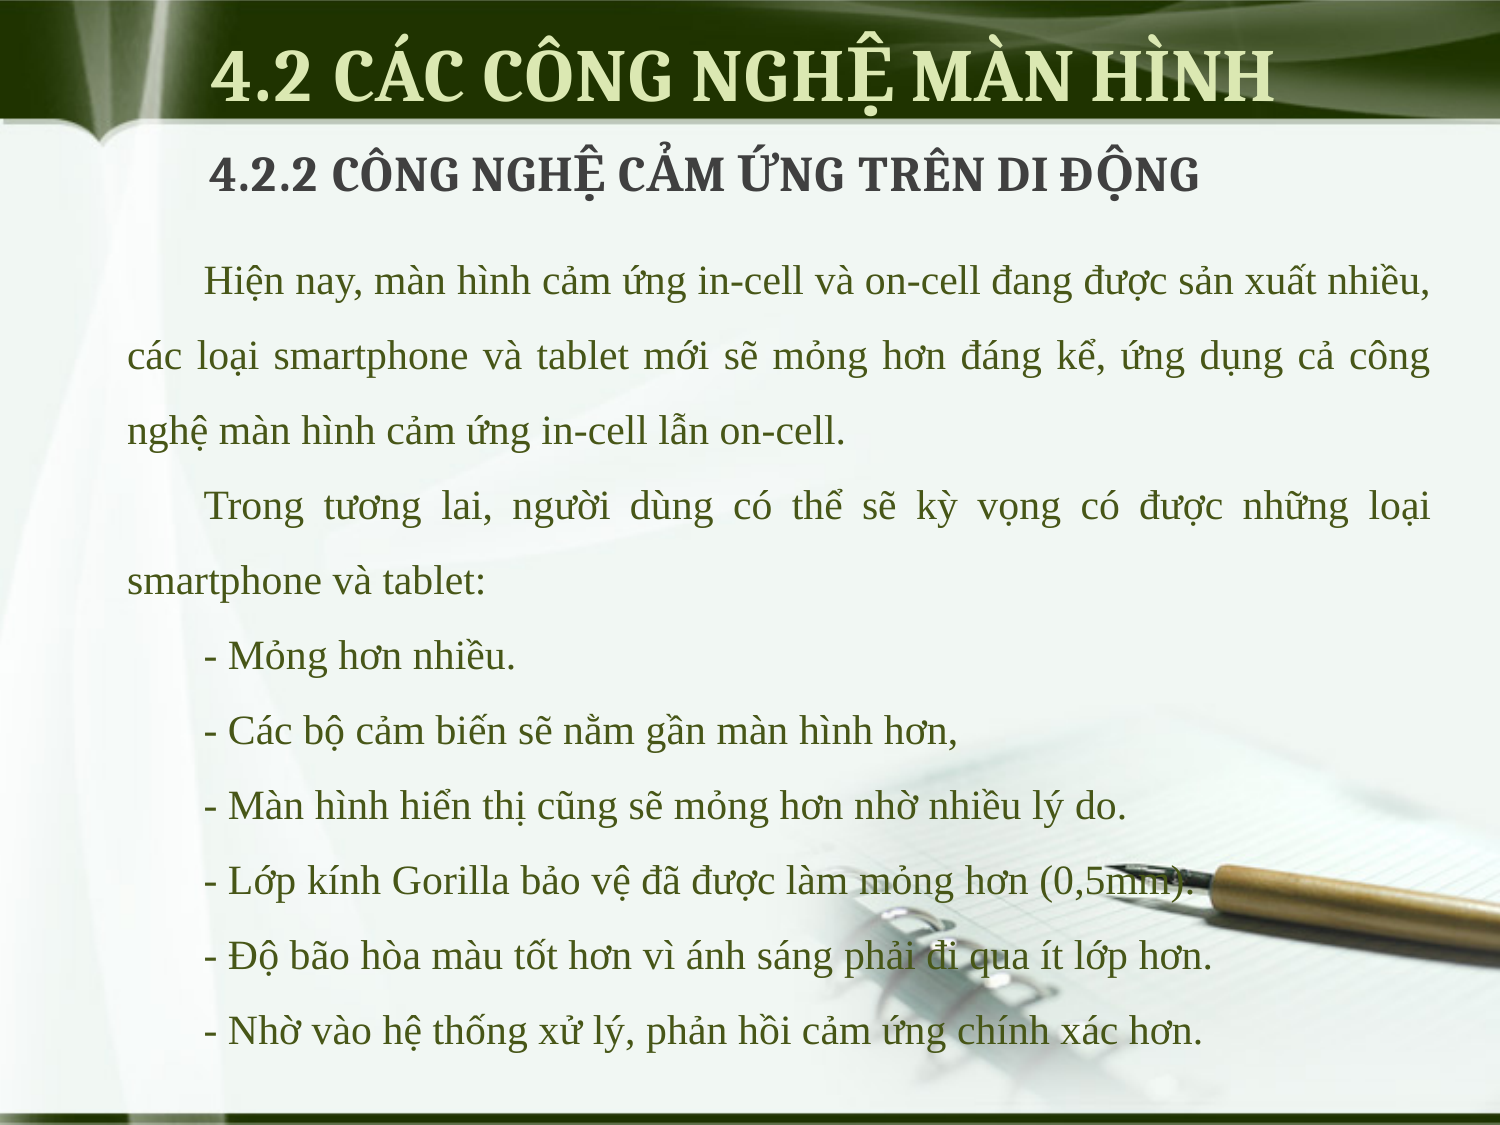

# 4.2 CÁC CÔNG NGHỆ MÀN HÌNH
4.2.2 CÔNG NGHỆ CẢM ỨNG TRÊN DI ĐỘNG
Hiện nay, màn hình cảm ứng in-cell và on-cell đang được sản xuất nhiều, các loại smartphone và tablet mới sẽ mỏng hơn đáng kể, ứng dụng cả công nghệ màn hình cảm ứng in-cell lẫn on-cell.
Trong tương lai, người dùng có thể sẽ kỳ vọng có được những loại smartphone và tablet:
- Mỏng hơn nhiều.
- Các bộ cảm biến sẽ nằm gần màn hình hơn,
- Màn hình hiển thị cũng sẽ mỏng hơn nhờ nhiều lý do.
- Lớp kính Gorilla bảo vệ đã được làm mỏng hơn (0,5mm).
- Độ bão hòa màu tốt hơn vì ánh sáng phải đi qua ít lớp hơn.
- Nhờ vào hệ thống xử lý, phản hồi cảm ứng chính xác hơn.